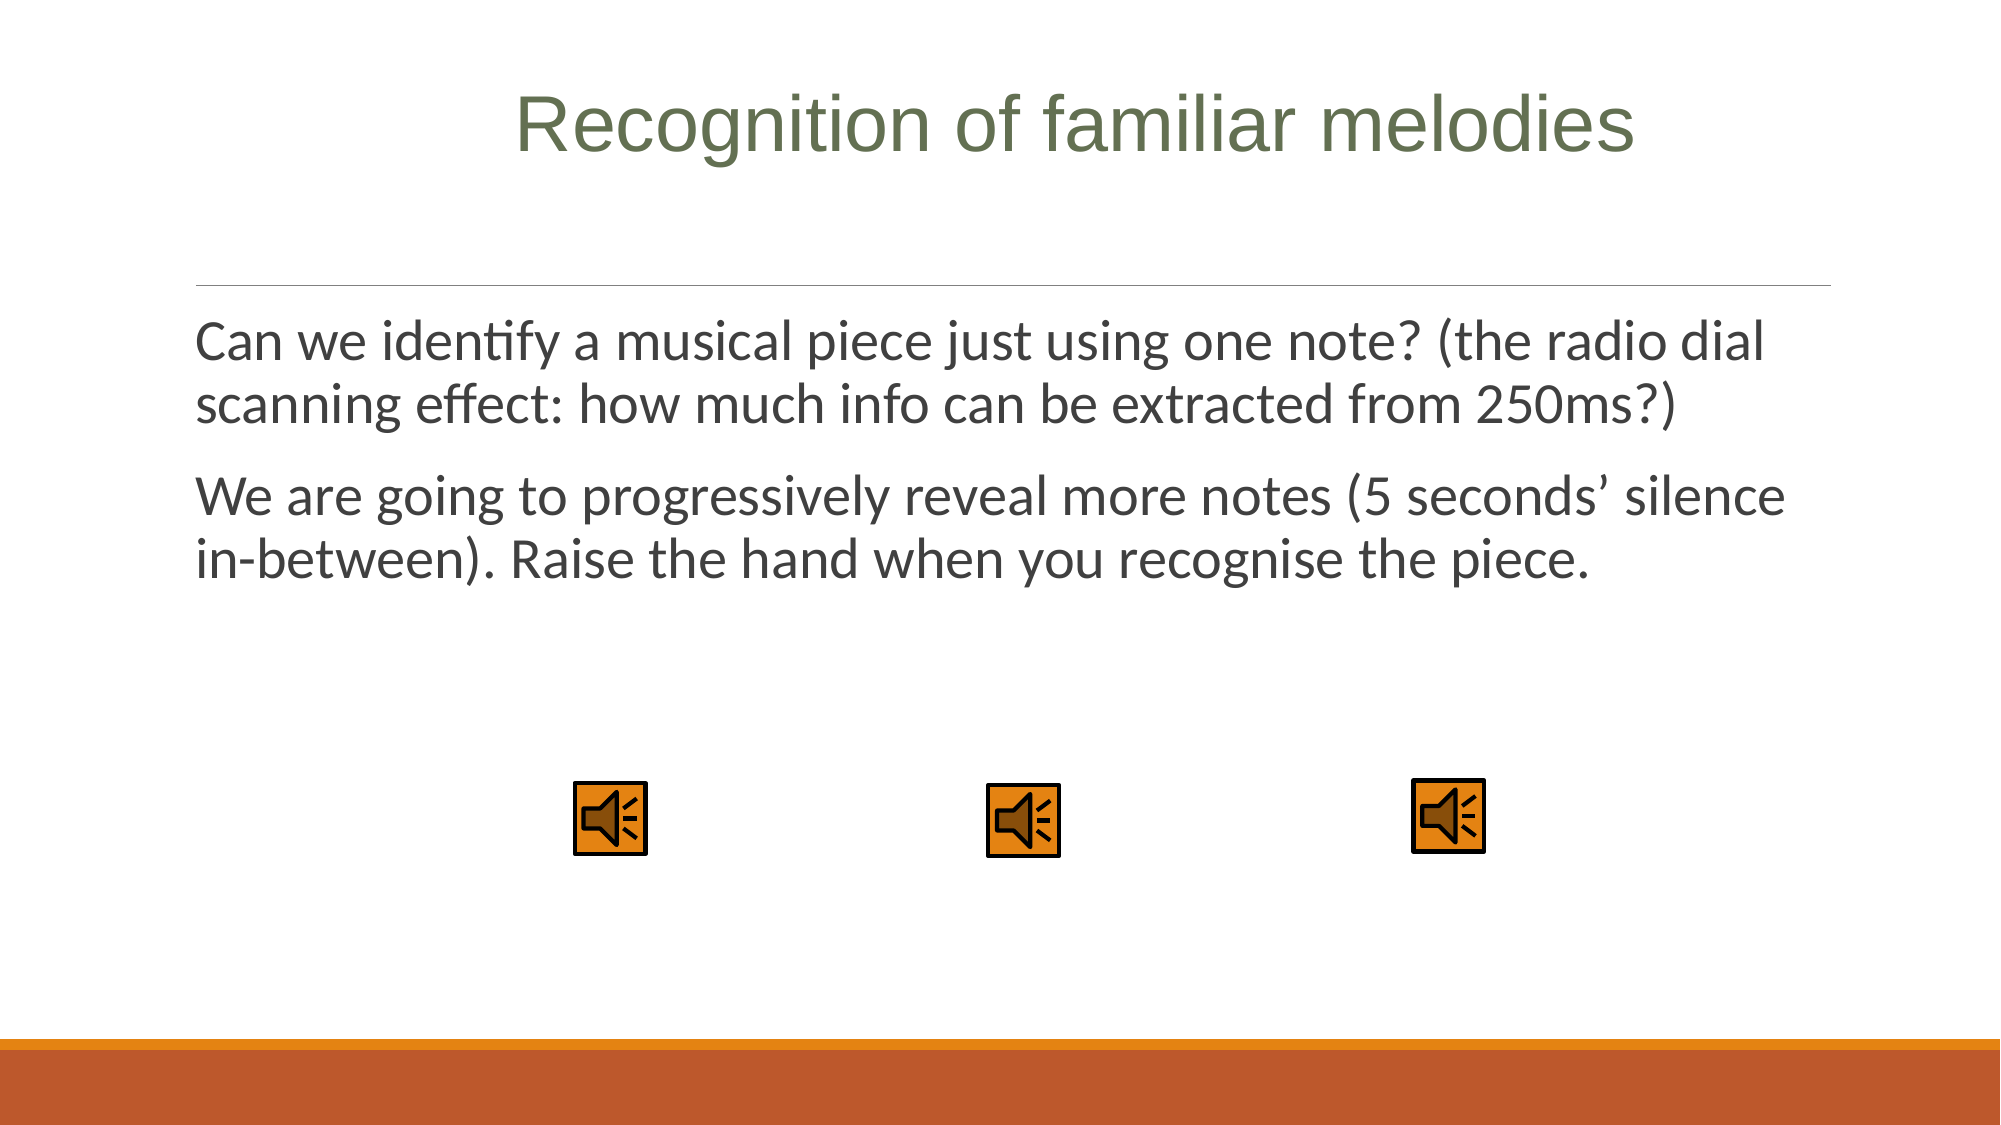

Recognition of familiar melodies
Can we identify a musical piece just using one note? (the radio dial scanning effect: how much info can be extracted from 250ms?)
We are going to progressively reveal more notes (5 seconds’ silence in-between). Raise the hand when you recognise the piece.